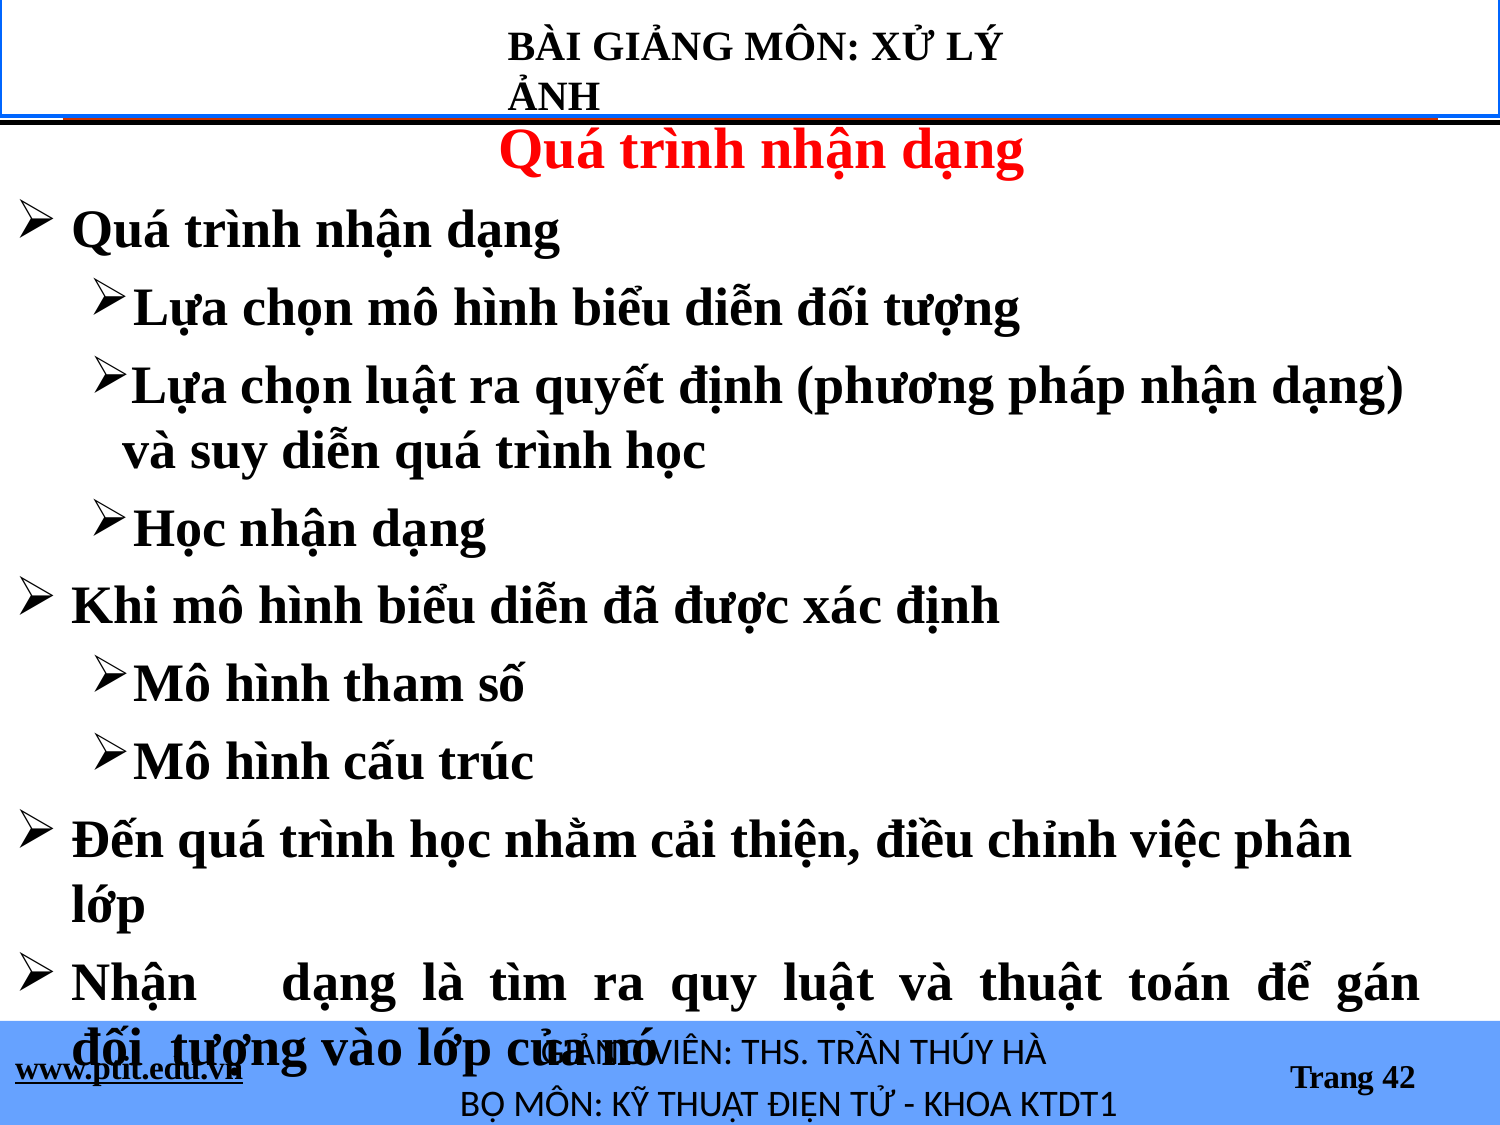

BÀI GIẢNG MÔN: XỬ LÝ ẢNH
# Quá trình nhận dạng
Quá trình nhận dạng
Lựa chọn mô hình biểu diễn đối tượng
Lựa chọn luật ra quyết định (phương pháp nhận dạng)  và suy diễn quá trình học
Học nhận dạng
Khi mô hình biểu diễn đã được xác định
Mô hình tham số
Mô hình cấu trúc
Đến quá trình học nhằm cải thiện, điều chỉnh việc phân lớp
Nhận	dạng	là	tìm	ra	quy	luật	và	thuật	toán	để	gán	đối  tượng vào lớp của nó

GIẢNG VIÊN: THS. TRẦN THÚY HÀ
BỘ MÔN: KỸ THUẬT ĐIỆN TỬ - KHOA KTDT1
www.ptit.edu.vn
Trang 42